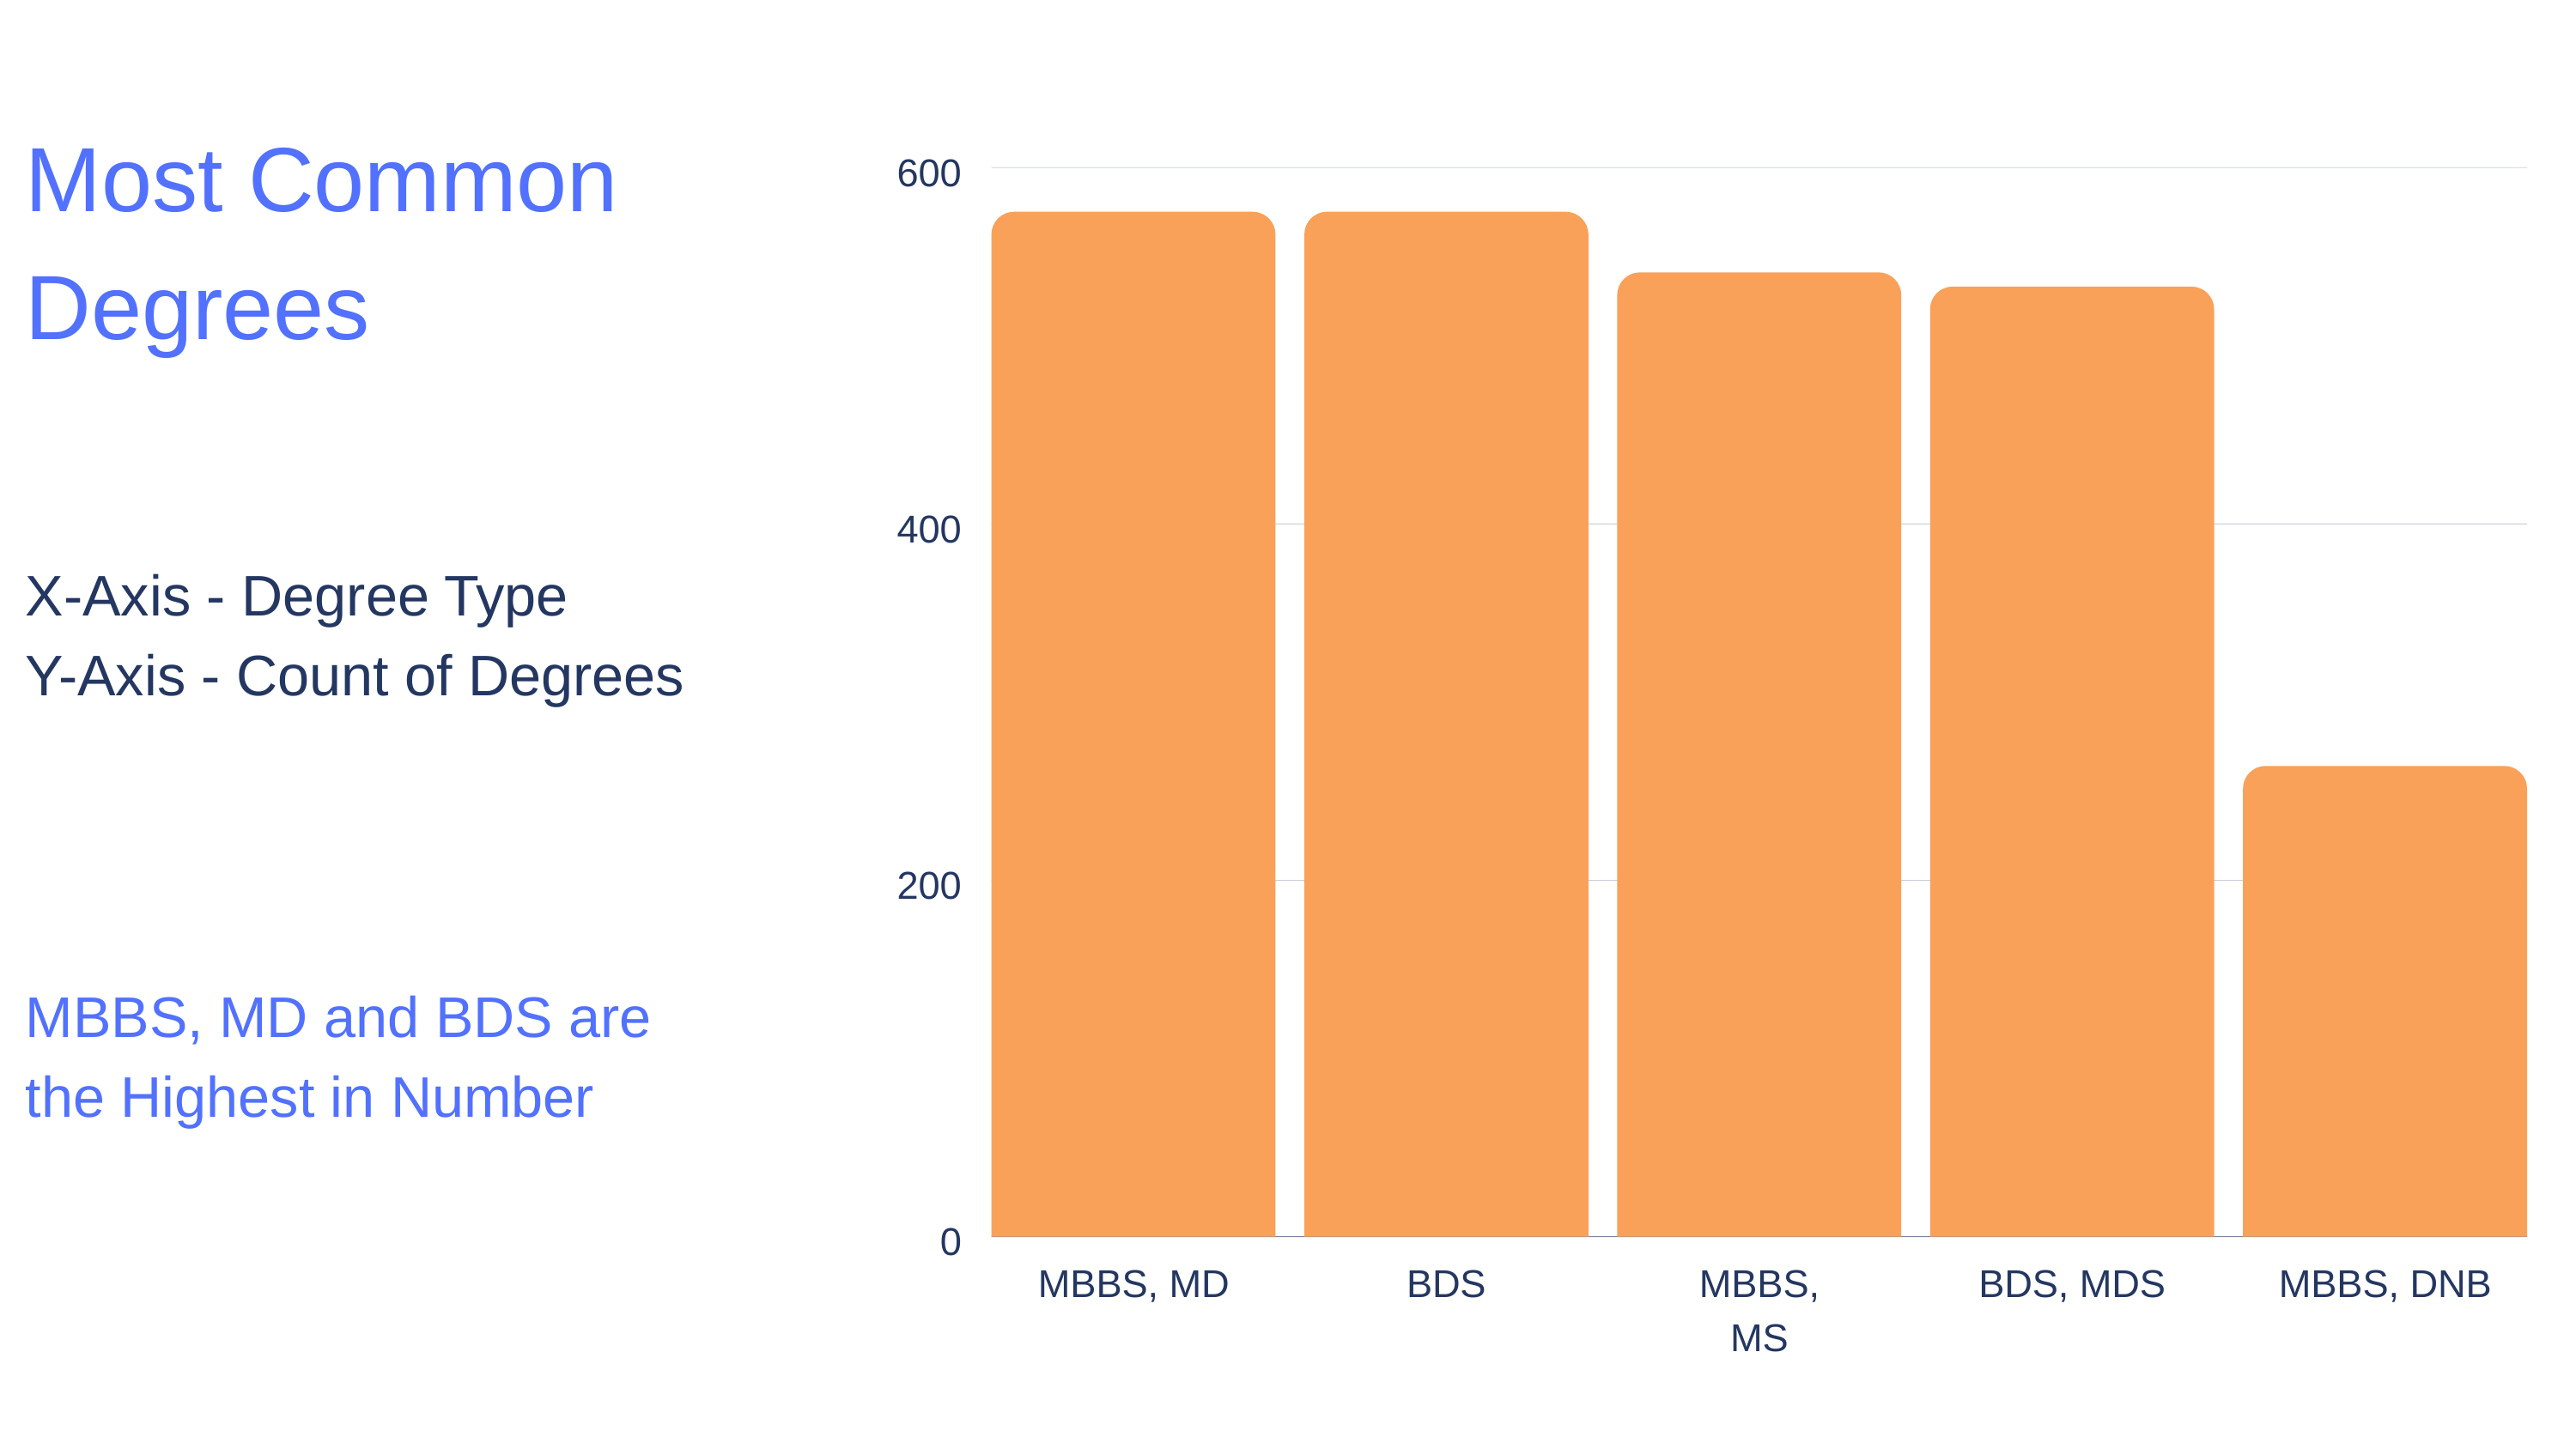

Most Common Degrees
600

400
200
0
MBBS, MD
BDS
MBBS, MS
BDS, MDS
MBBS, DNB
X-Axis - Degree Type
Y-Axis - Count of Degrees
MBBS, MD and BDS are the Highest in Number